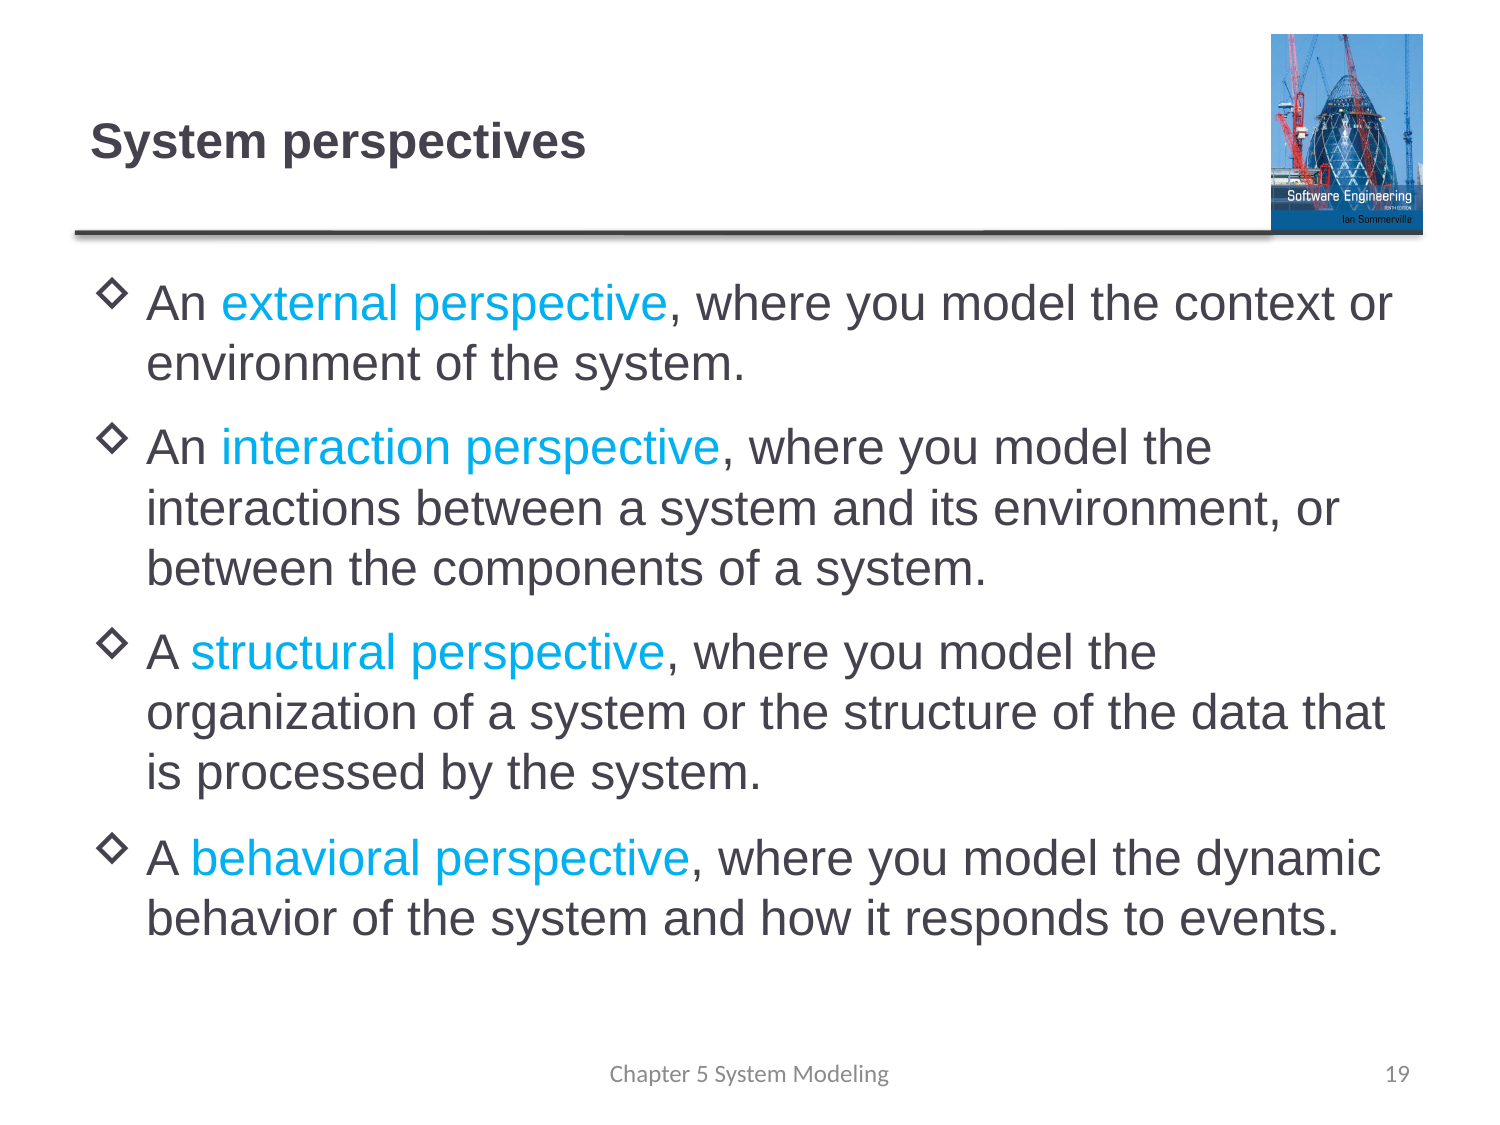

# System perspectives
An external perspective, where you model the context or environment of the system.
An interaction perspective, where you model the interactions between a system and its environment, or between the components of a system.
A structural perspective, where you model the organization of a system or the structure of the data that is processed by the system.
A behavioral perspective, where you model the dynamic behavior of the system and how it responds to events.

Chapter 5 System Modeling
19